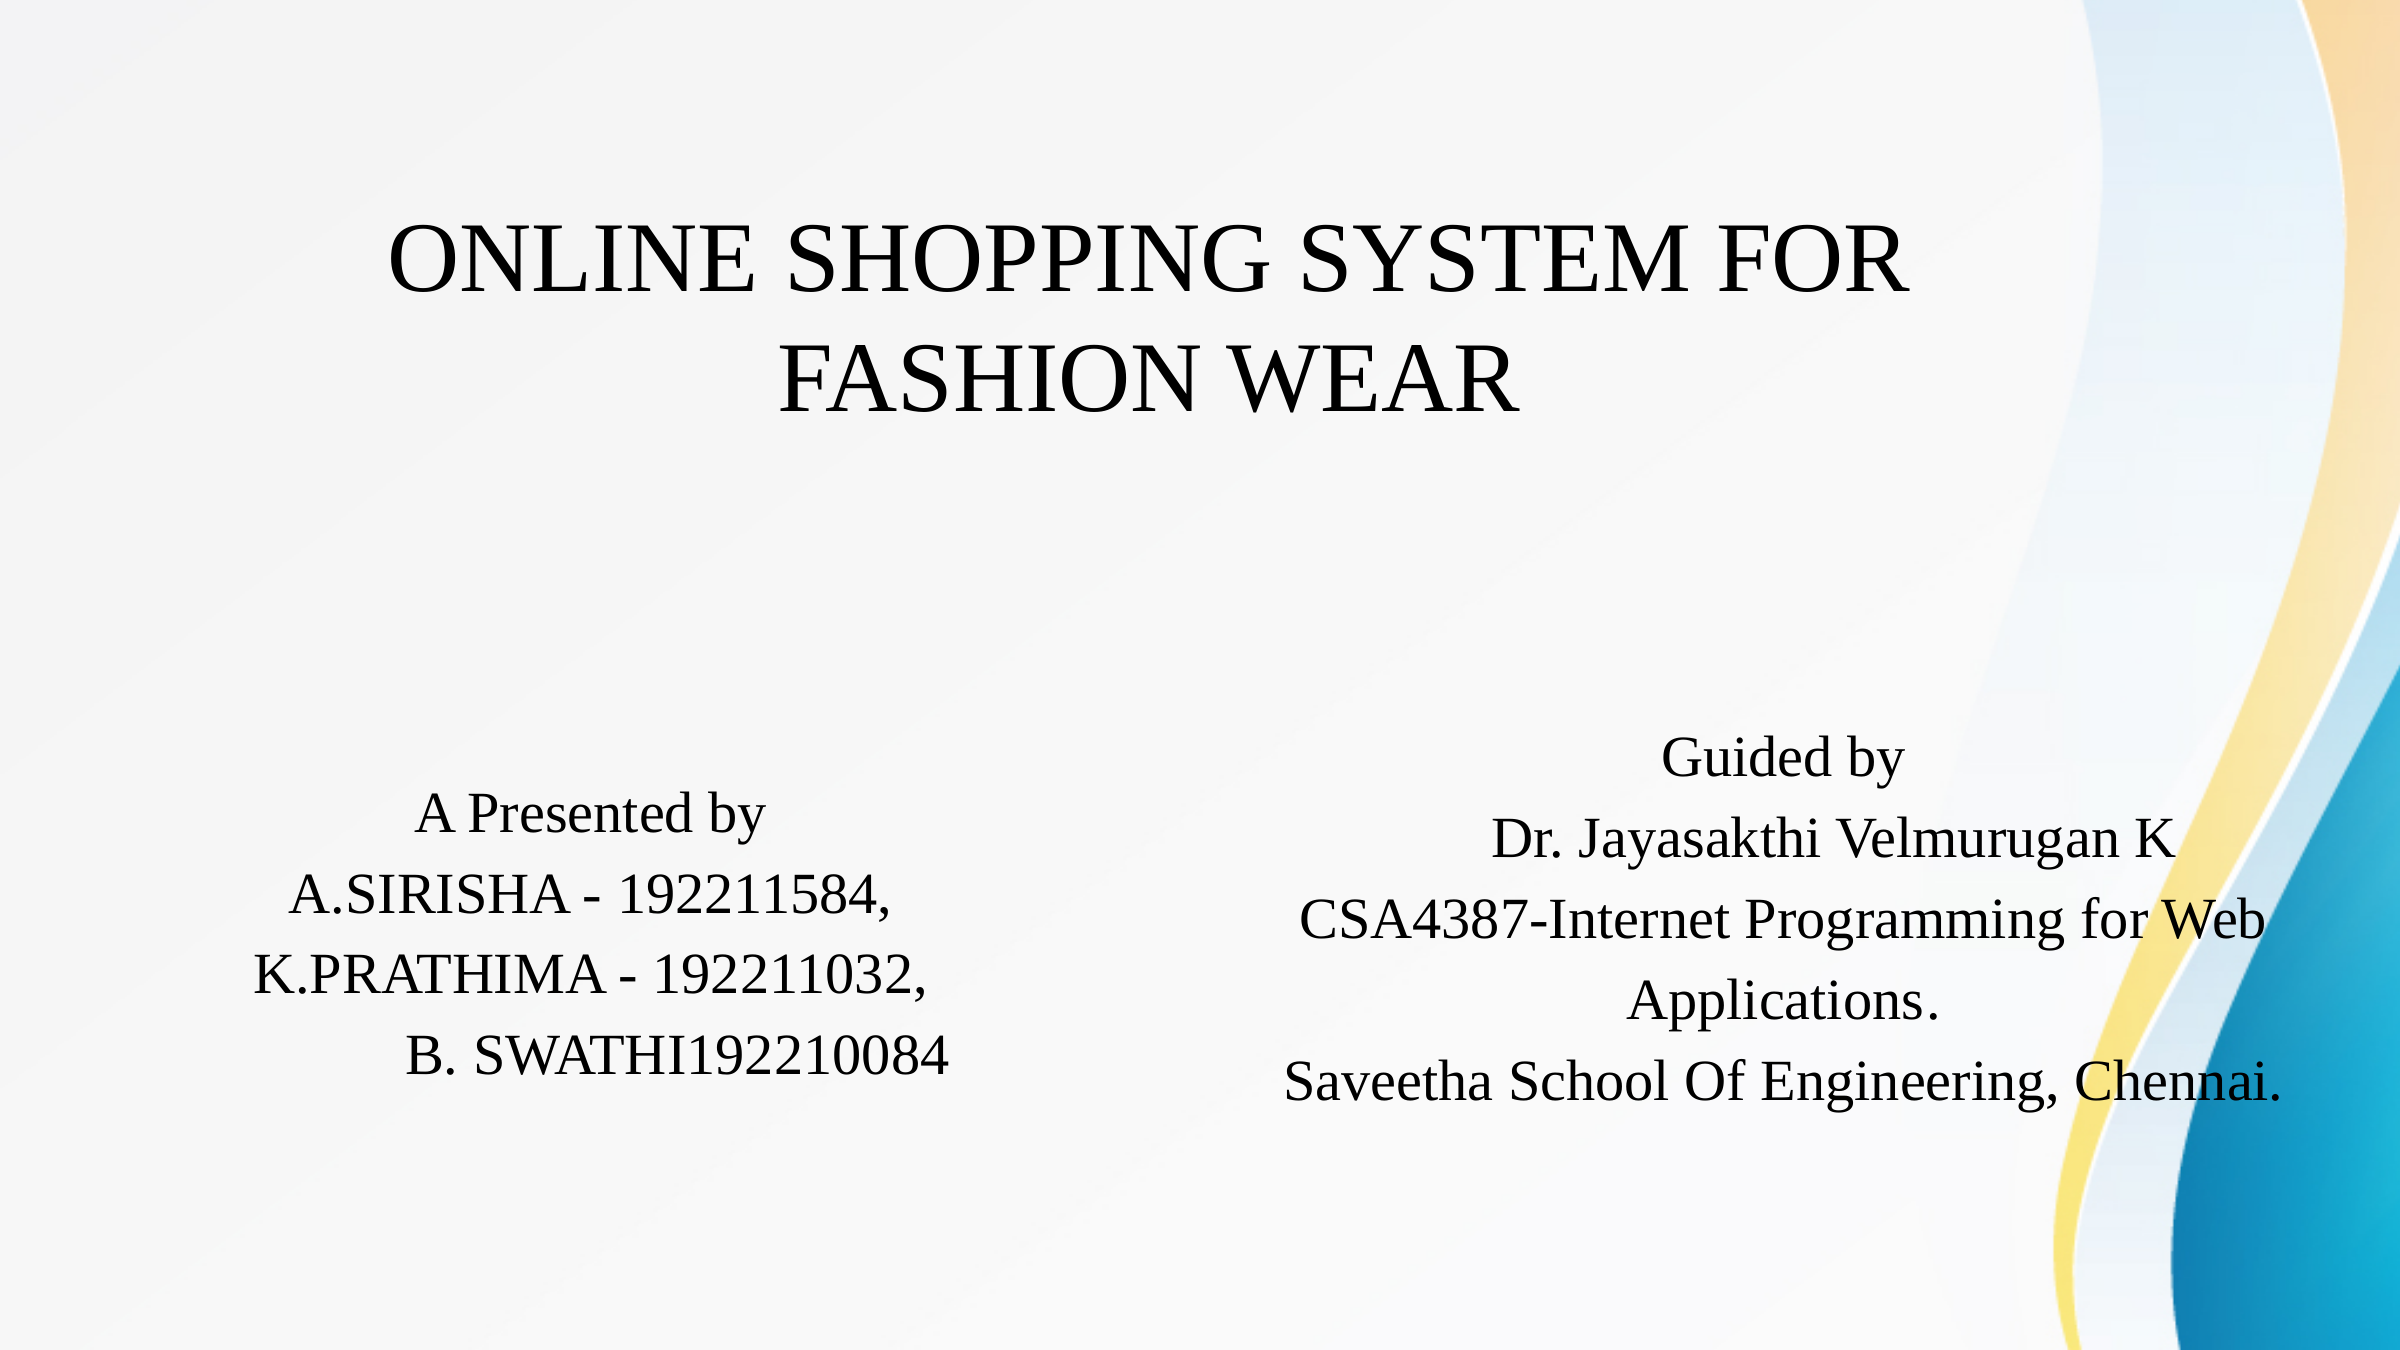

# ONLINE SHOPPING SYSTEM FOR FASHION WEAR
Guided by
       Dr. Jayasakthi Velmurugan K
CSA4387-Internet Programming for Web Applications	.
Saveetha School Of Engineering, Chennai.

A Presented by
A.SIRISHA - 192211584,
K.PRATHIMA - 192211032,
            B. SWATHI192210084